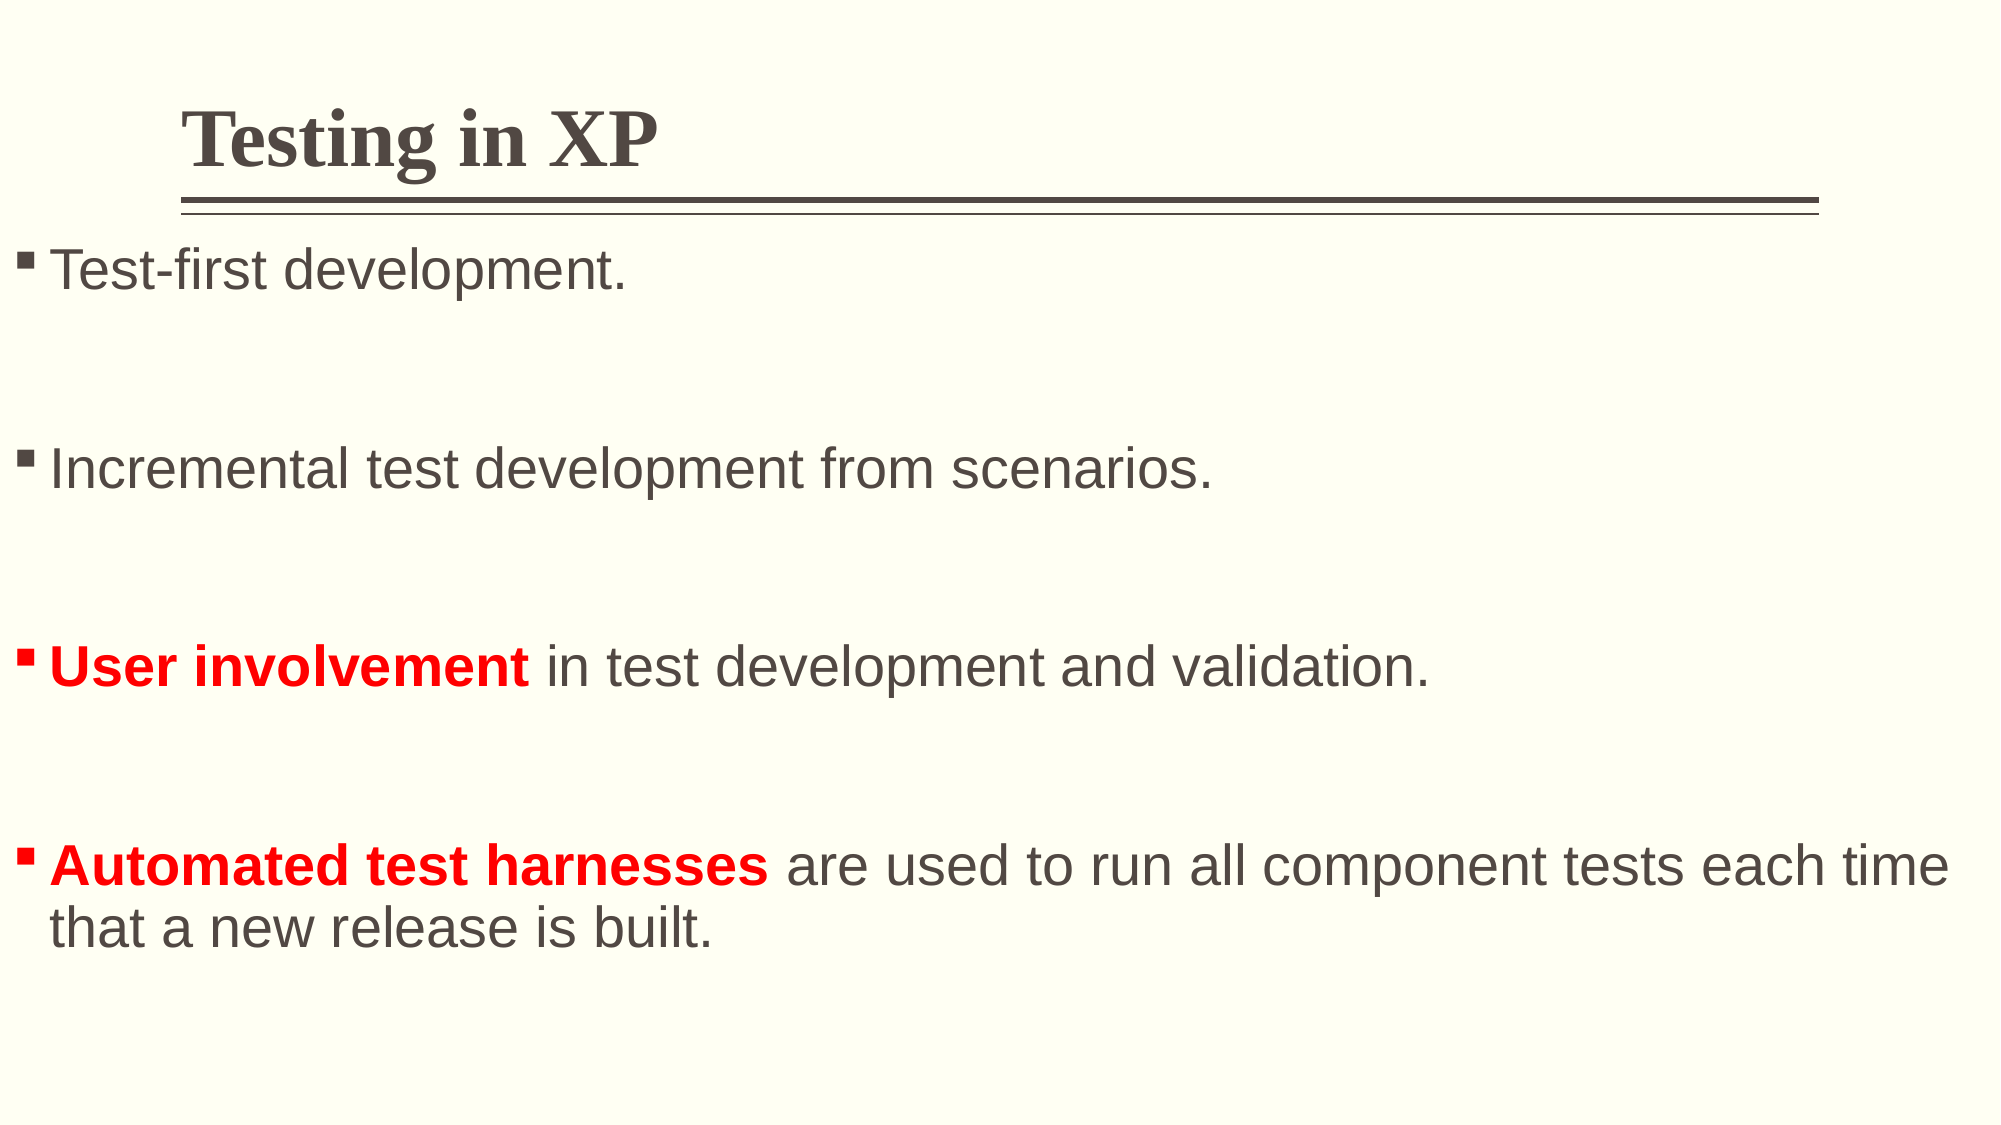

# Testing in XP
Test-first development.

Incremental test development from scenarios.

User involvement in test development and validation.

Automated test harnesses are used to run all component tests each time that a new release is built.